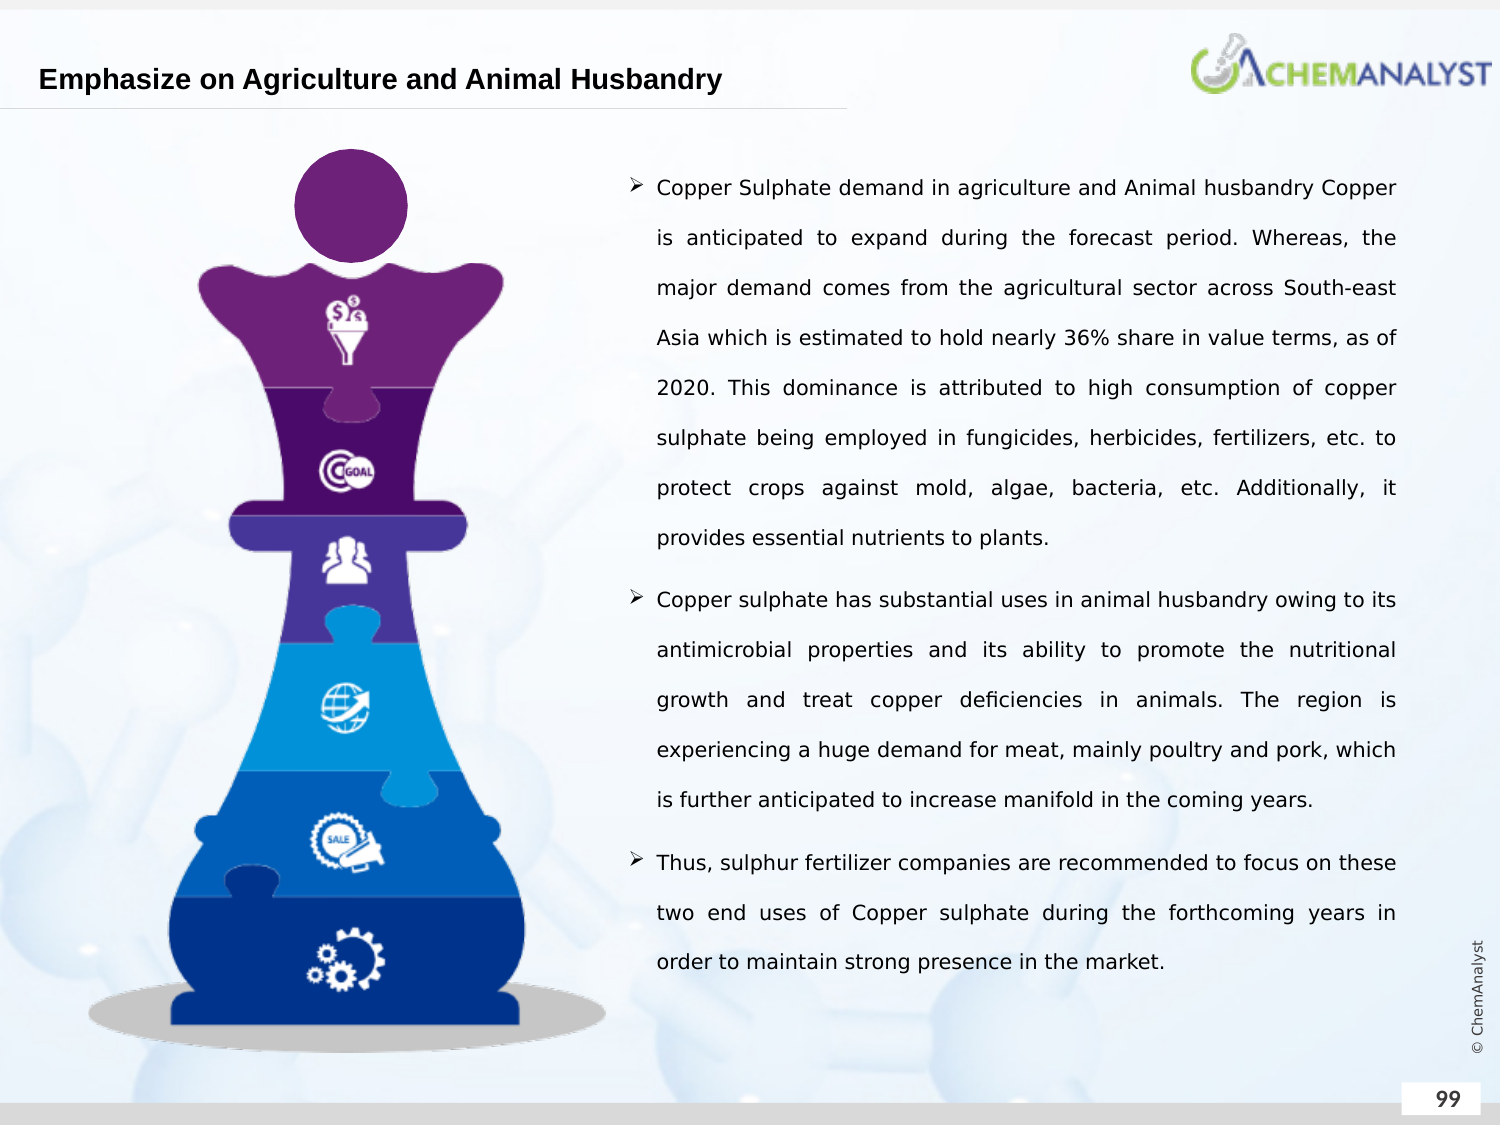

Emphasize on Agriculture and Animal Husbandry
Copper Sulphate demand in agriculture and Animal husbandry Copper is anticipated to expand during the forecast period. Whereas, the major demand comes from the agricultural sector across South-east Asia which is estimated to hold nearly 36% share in value terms, as of 2020. This dominance is attributed to high consumption of copper sulphate being employed in fungicides, herbicides, fertilizers, etc. to protect crops against mold, algae, bacteria, etc. Additionally, it provides essential nutrients to plants.
Copper sulphate has substantial uses in animal husbandry owing to its antimicrobial properties and its ability to promote the nutritional growth and treat copper deficiencies in animals. The region is experiencing a huge demand for meat, mainly poultry and pork, which is further anticipated to increase manifold in the coming years.
Thus, sulphur fertilizer companies are recommended to focus on these two end uses of Copper sulphate during the forthcoming years in order to maintain strong presence in the market.